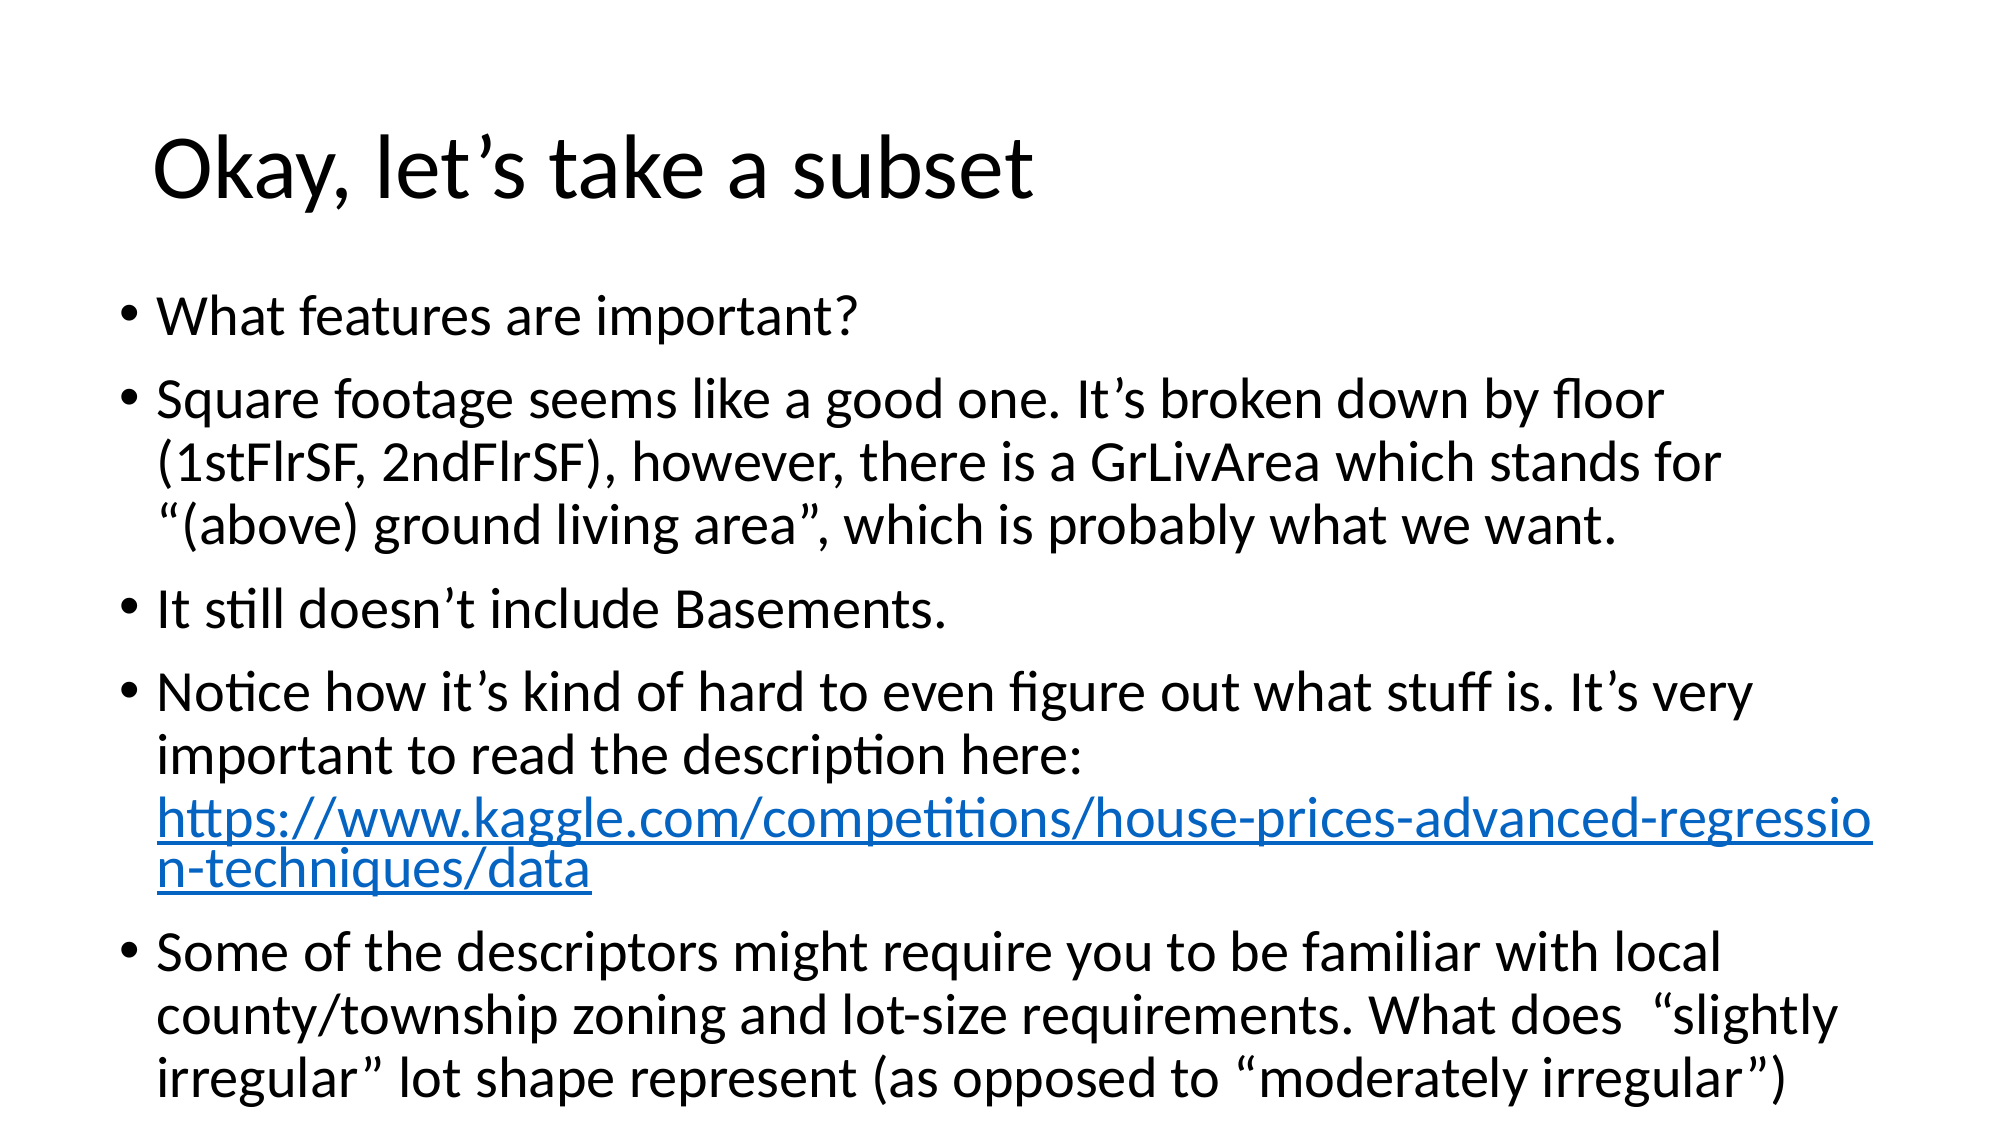

# Okay, let’s take a subset
What features are important?
Square footage seems like a good one. It’s broken down by floor (1stFlrSF, 2ndFlrSF), however, there is a GrLivArea which stands for “(above) ground living area”, which is probably what we want.
It still doesn’t include Basements.
Notice how it’s kind of hard to even figure out what stuff is. It’s very important to read the description here:
https://www.kaggle.com/competitions/house-prices-advanced-regression-techniques/data
Some of the descriptors might require you to be familiar with local county/township zoning and lot-size requirements. What does  “slightly irregular” lot shape represent (as opposed to “moderately irregular”)